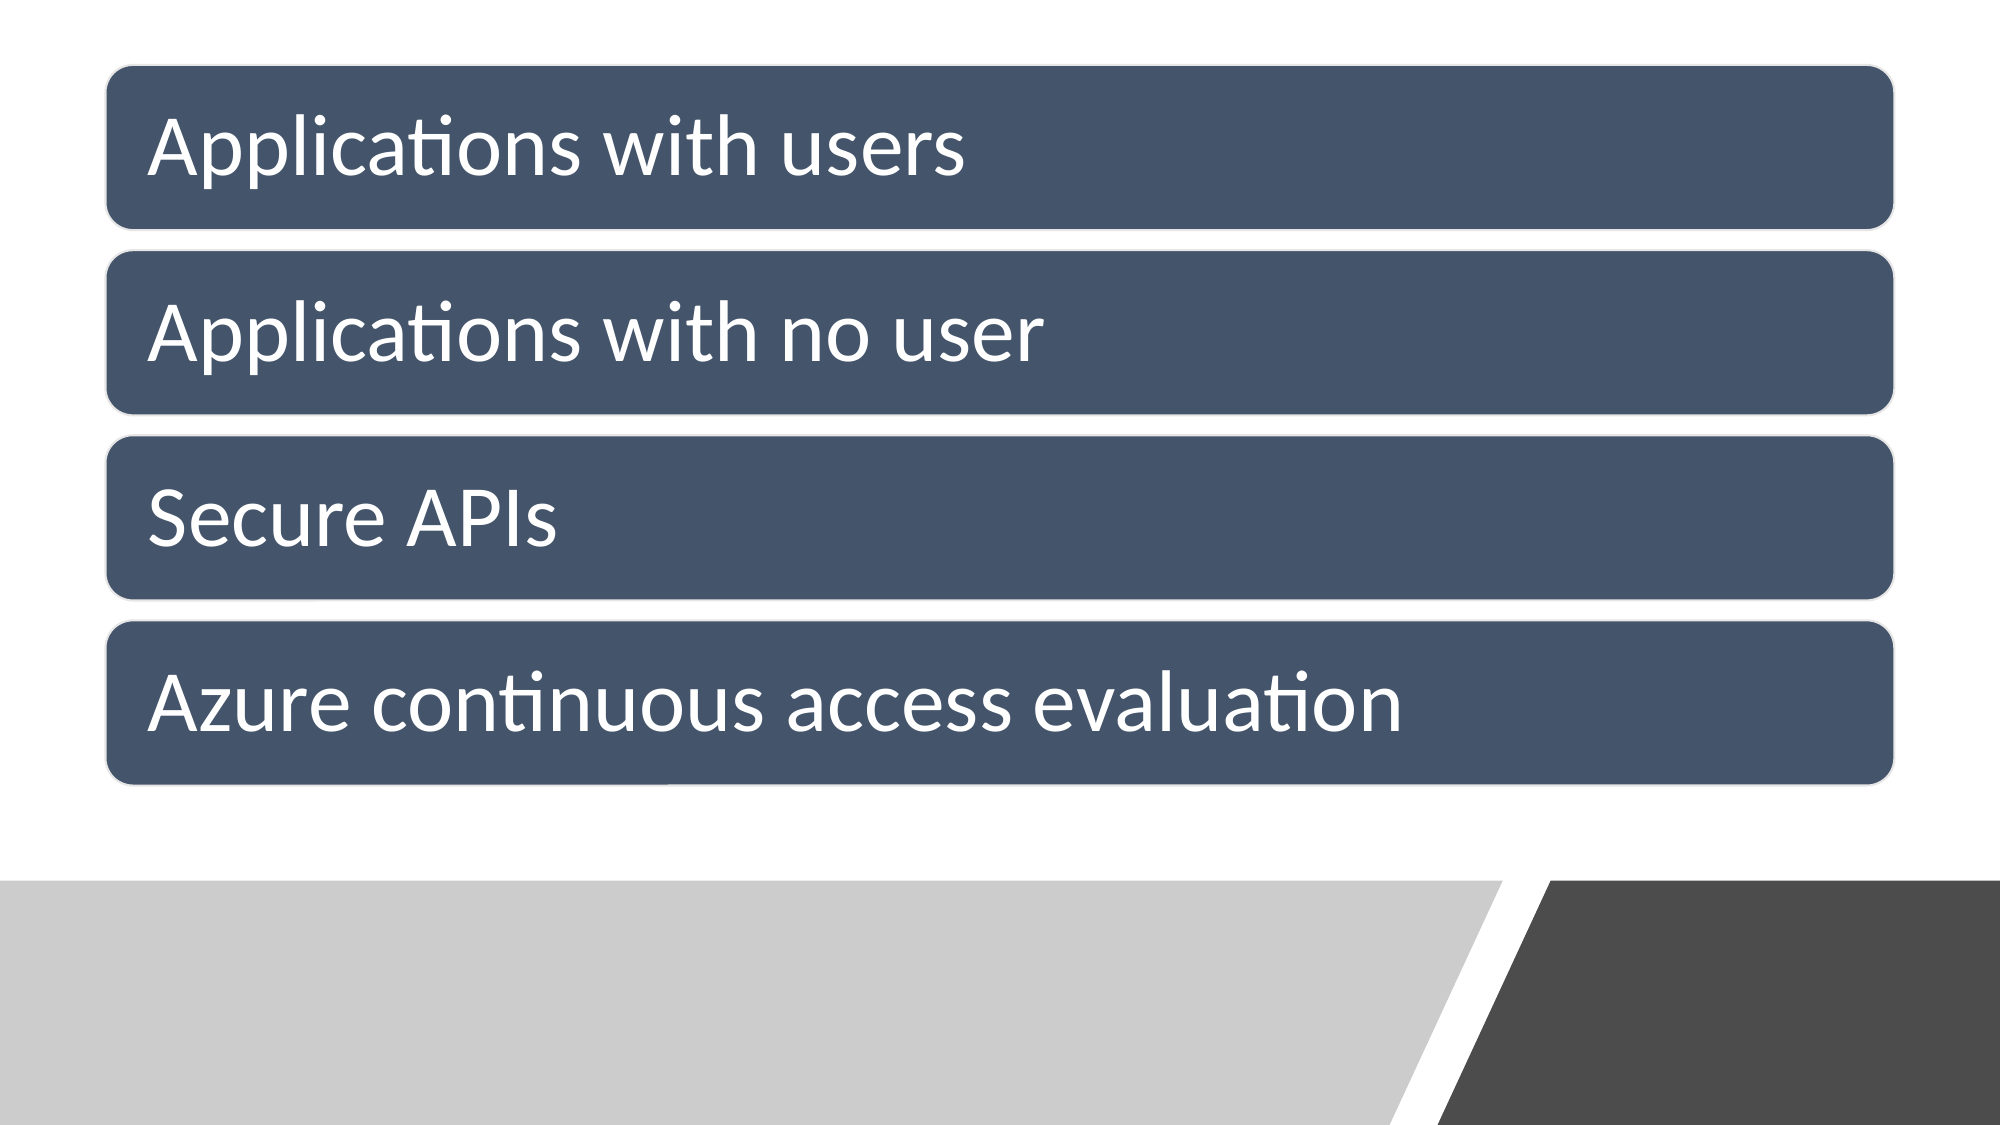

Applications with users
Applications with no user
Secure APIs
Azure continuous access evaluation